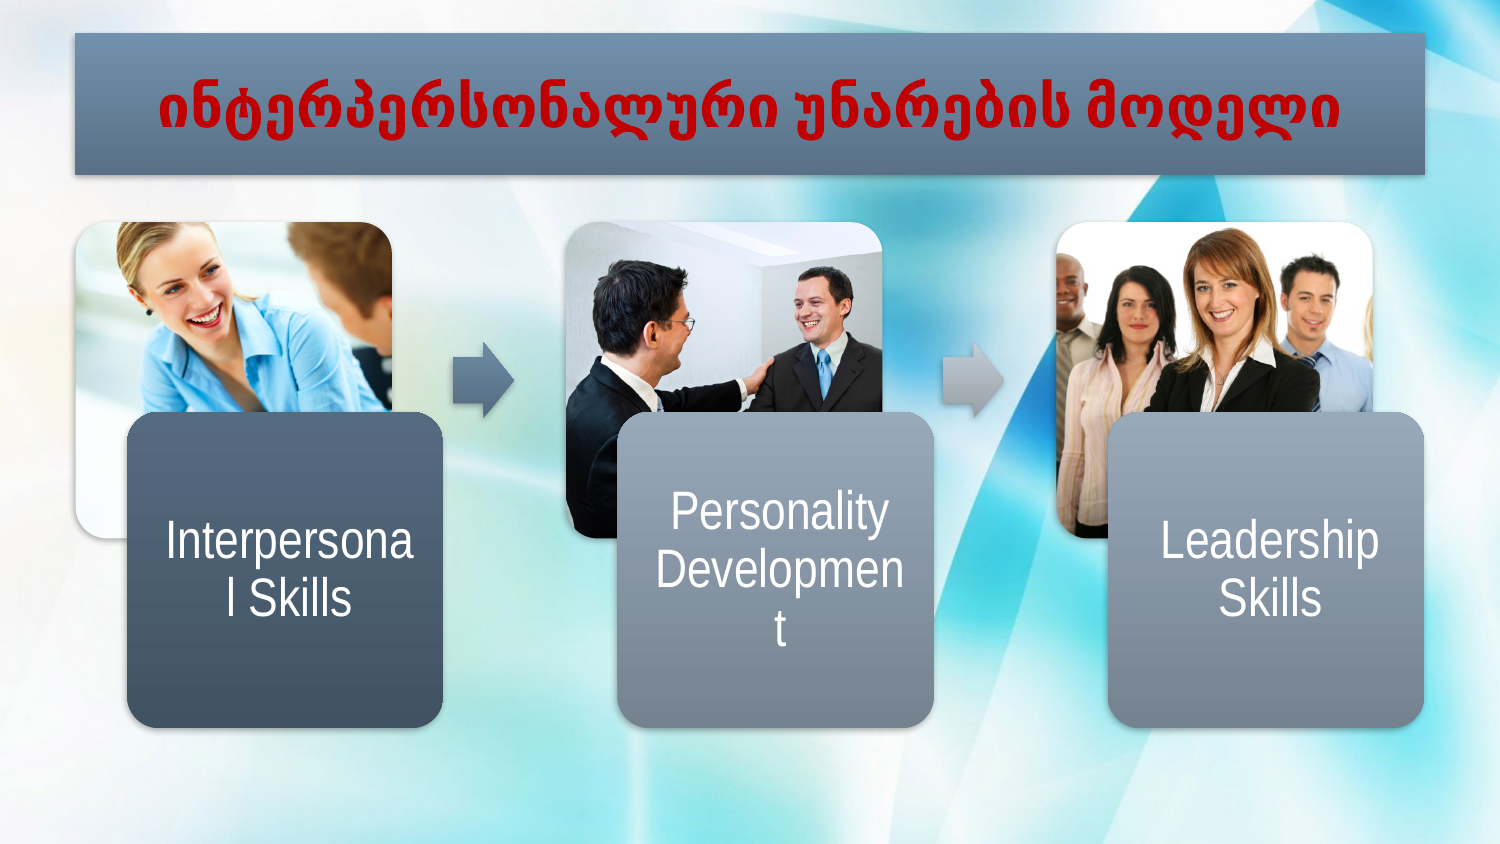

# ინტერპერსონალური უნარების მოდელი
Interpersonal Skills

Personality Development

Leadership Skills